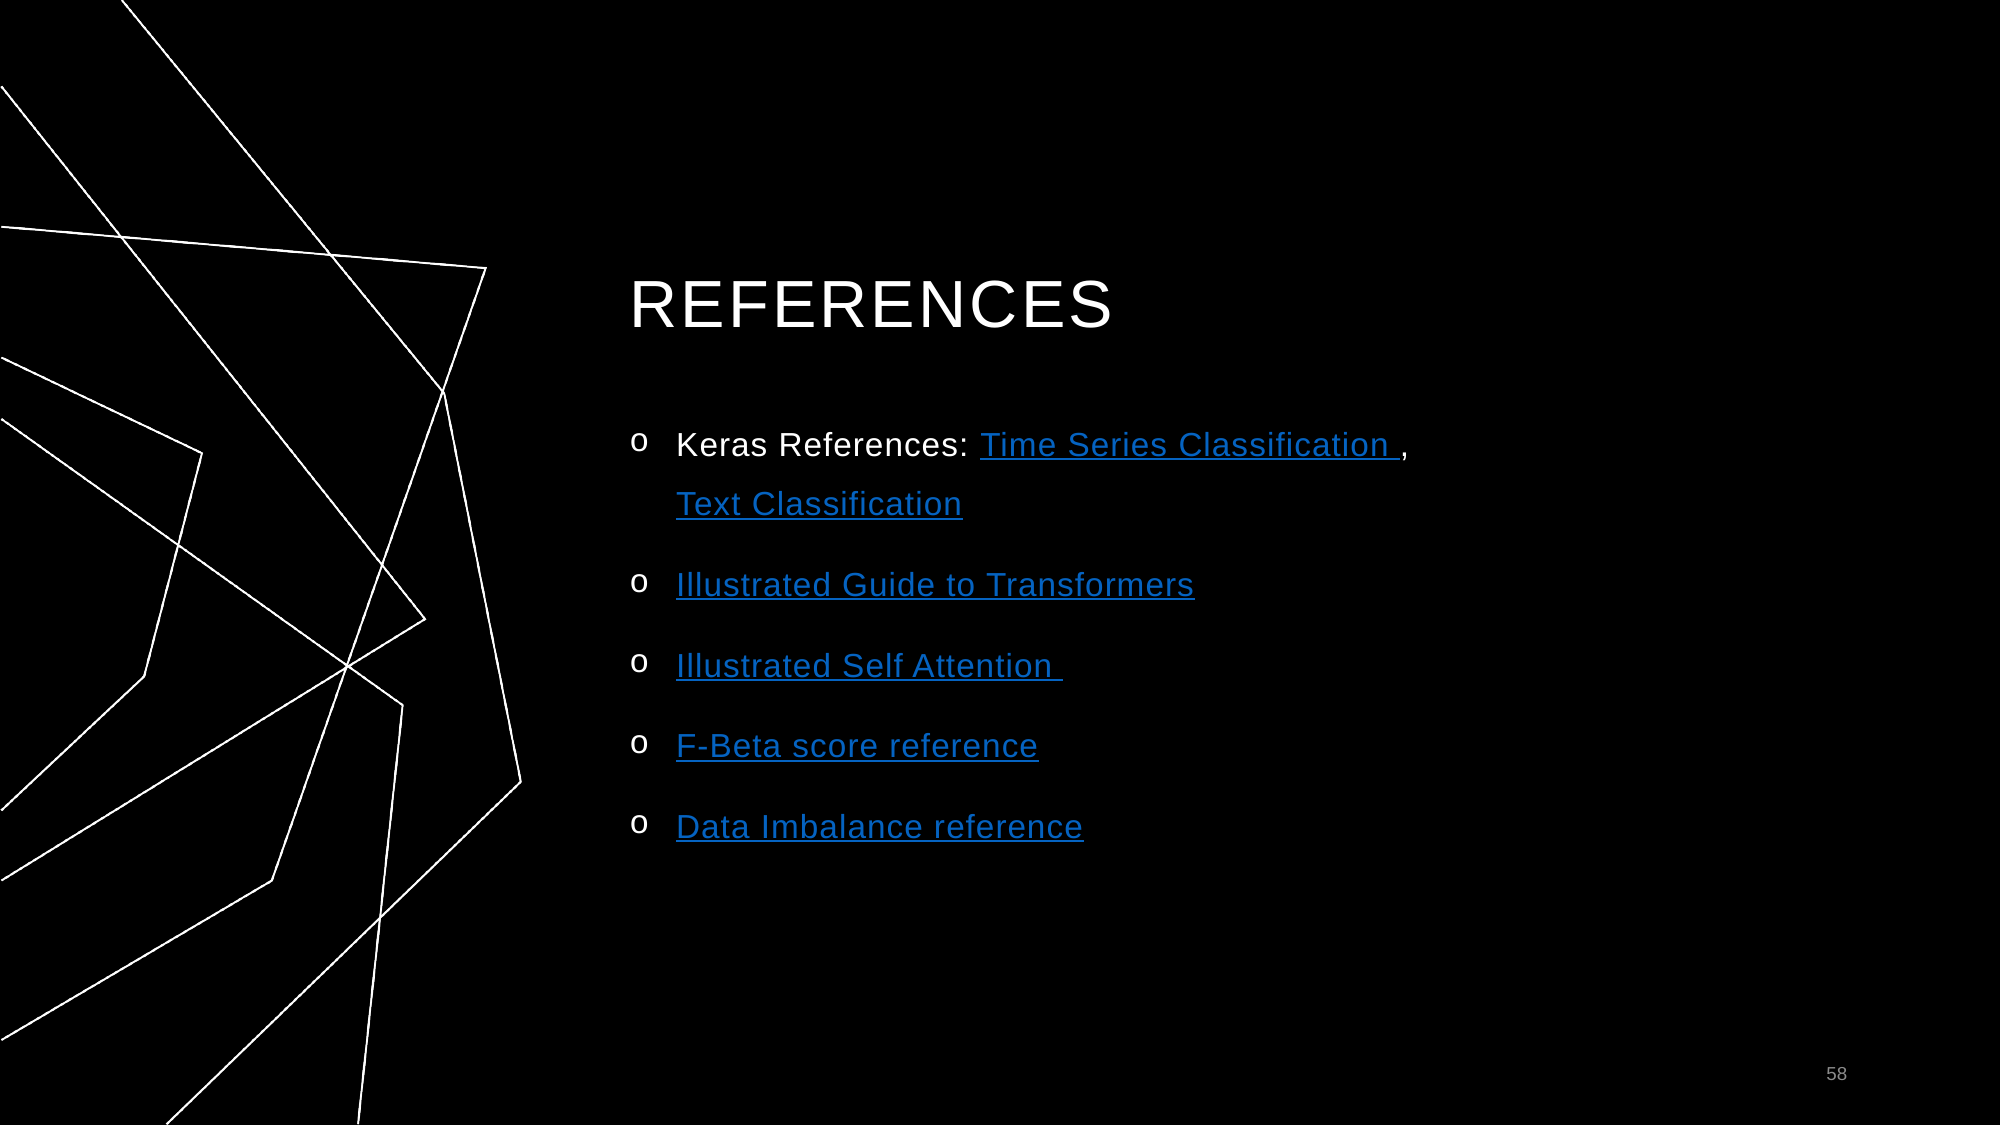

# references
Keras References: Time Series Classification , Text Classification
Illustrated Guide to Transformers
Illustrated Self Attention
F-Beta score reference
Data Imbalance reference

58